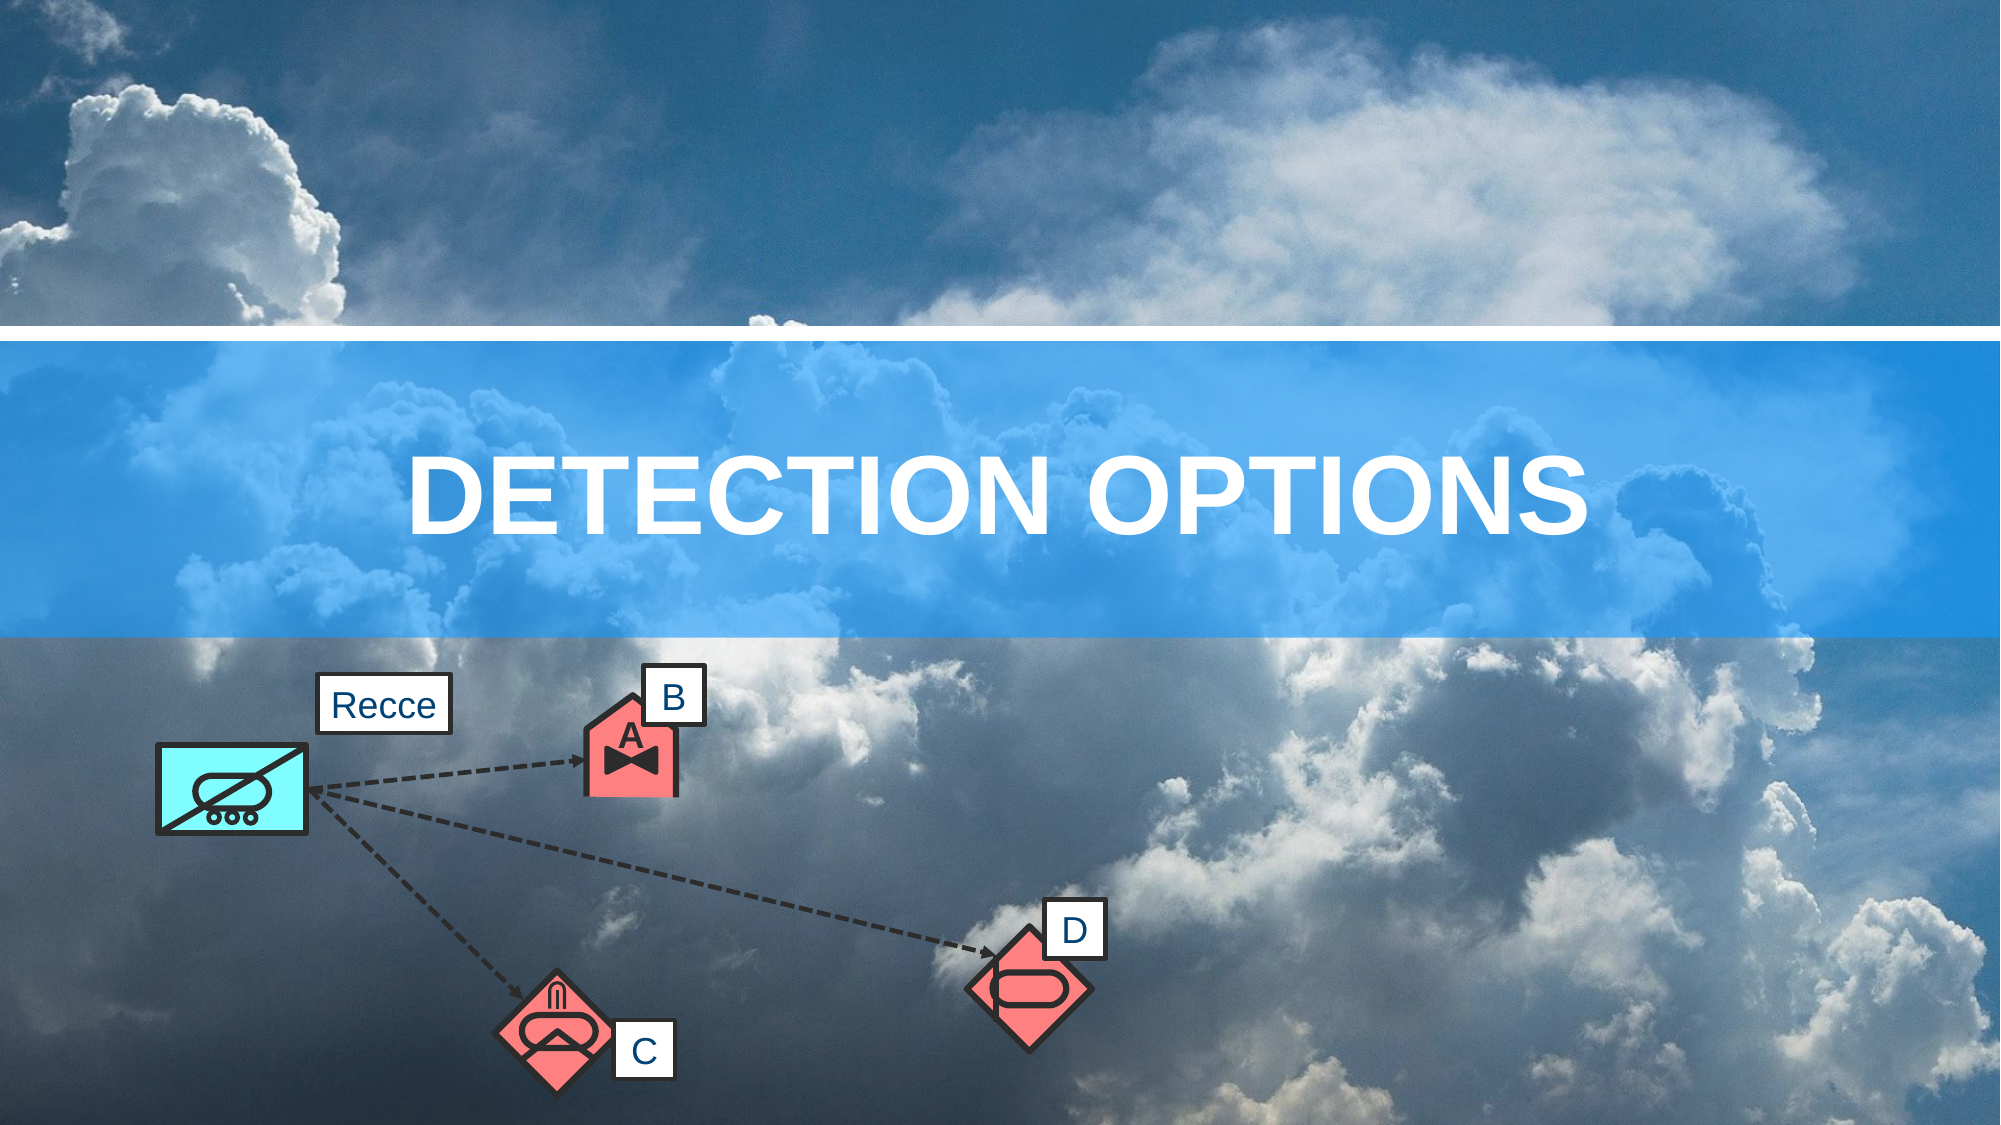

# DETECTION options
B
Recce

A

D

C